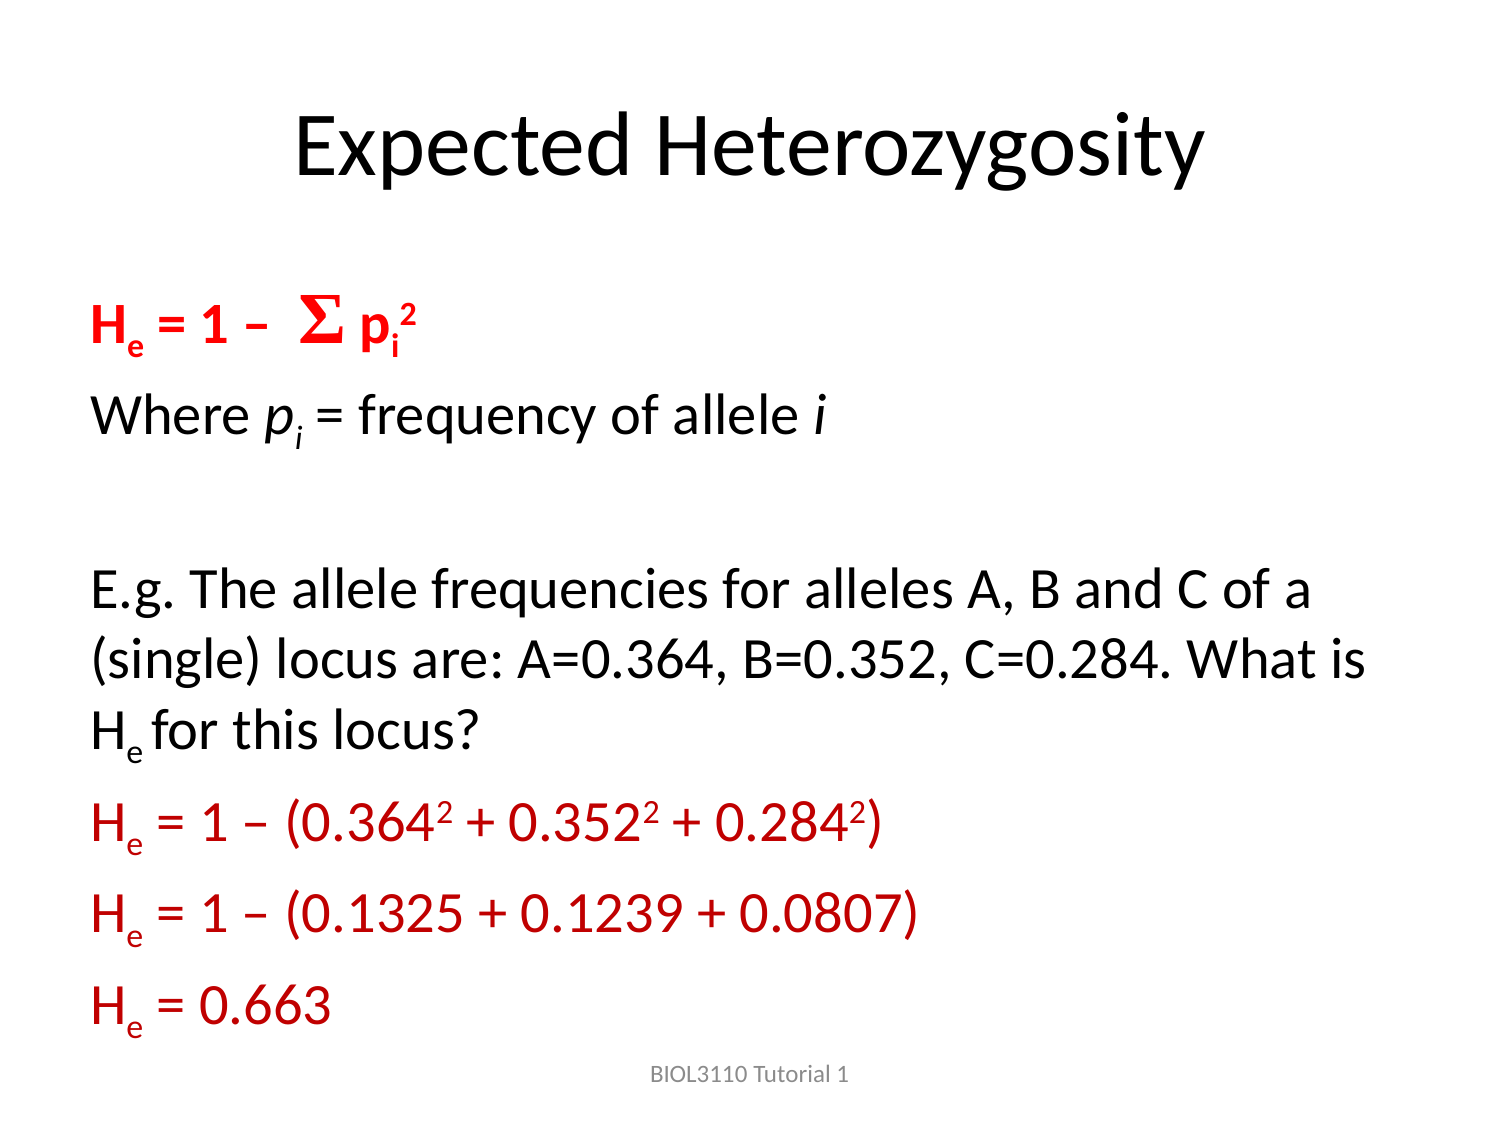

# Expected Heterozygosity
He = 1 –  Σ pi2
Where pi = frequency of allele i

E.g. The allele frequencies for alleles A, B and C of a (single) locus are: A=0.364, B=0.352, C=0.284. What is He for this locus?
He = 1 – (0.3642 + 0.3522 + 0.2842)
He = 1 – (0.1325 + 0.1239 + 0.0807)
He = 0.663
BIOL3110 Tutorial 1